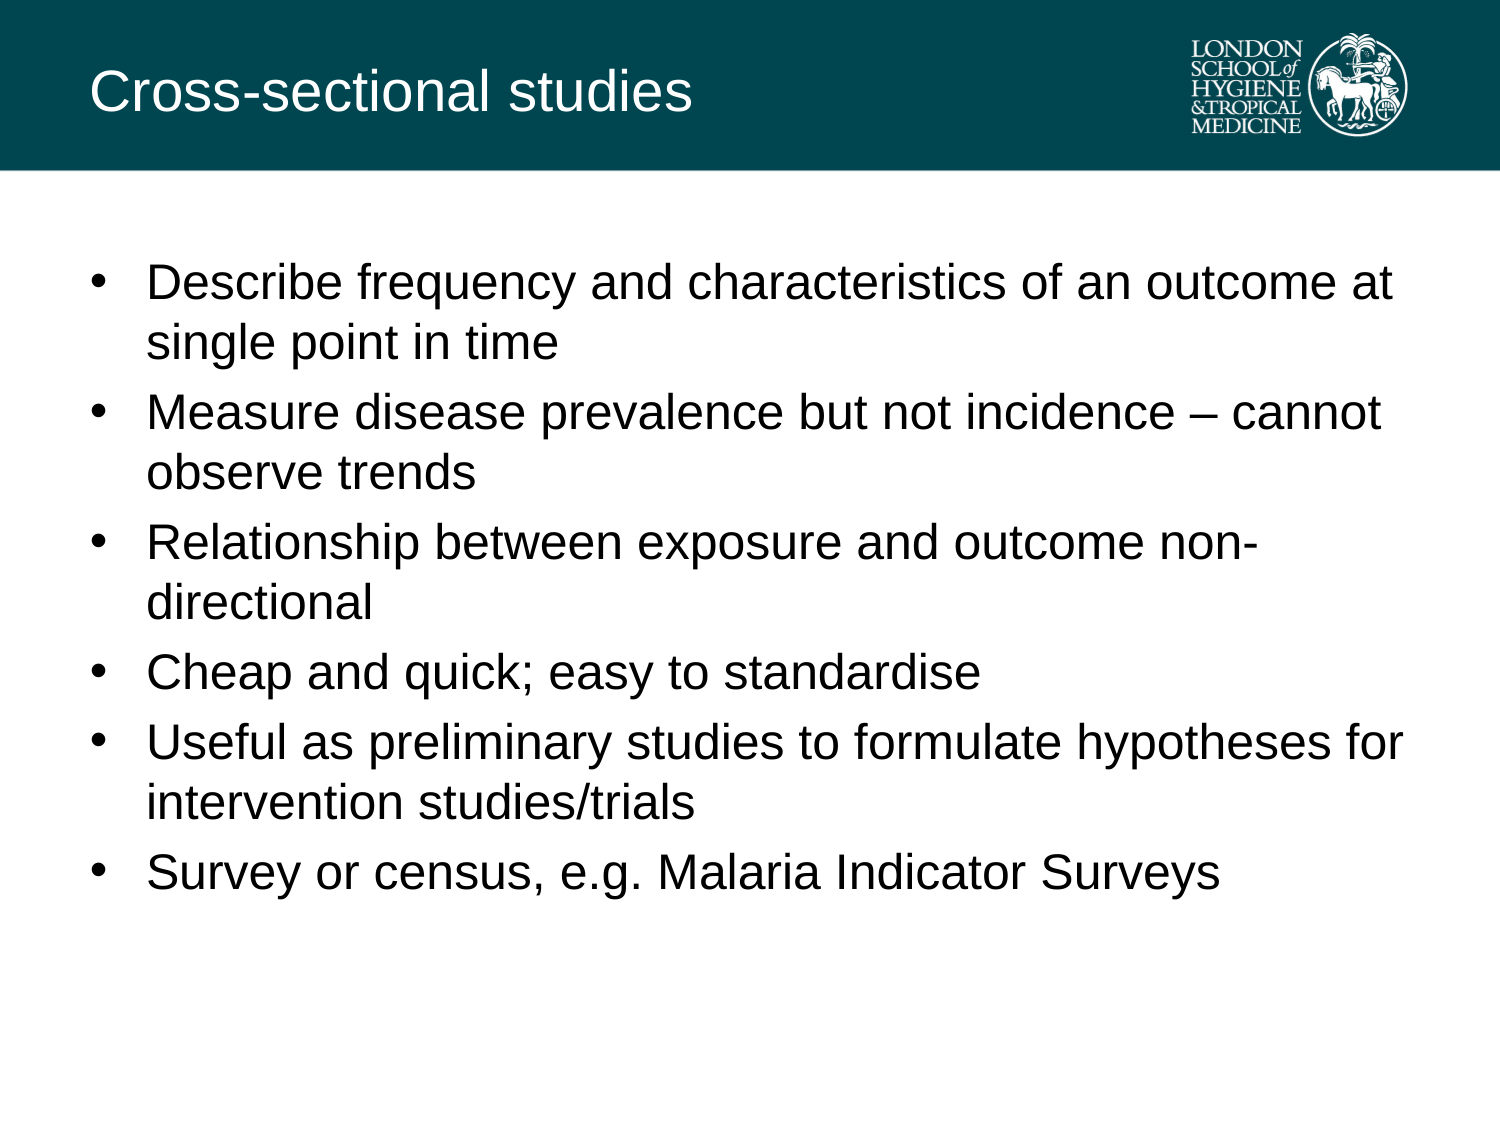

# Cross-sectional studies
Describe frequency and characteristics of an outcome at single point in time
Measure disease prevalence but not incidence – cannot observe trends
Relationship between exposure and outcome non-directional
Cheap and quick; easy to standardise
Useful as preliminary studies to formulate hypotheses for intervention studies/trials
Survey or census, e.g. Malaria Indicator Surveys